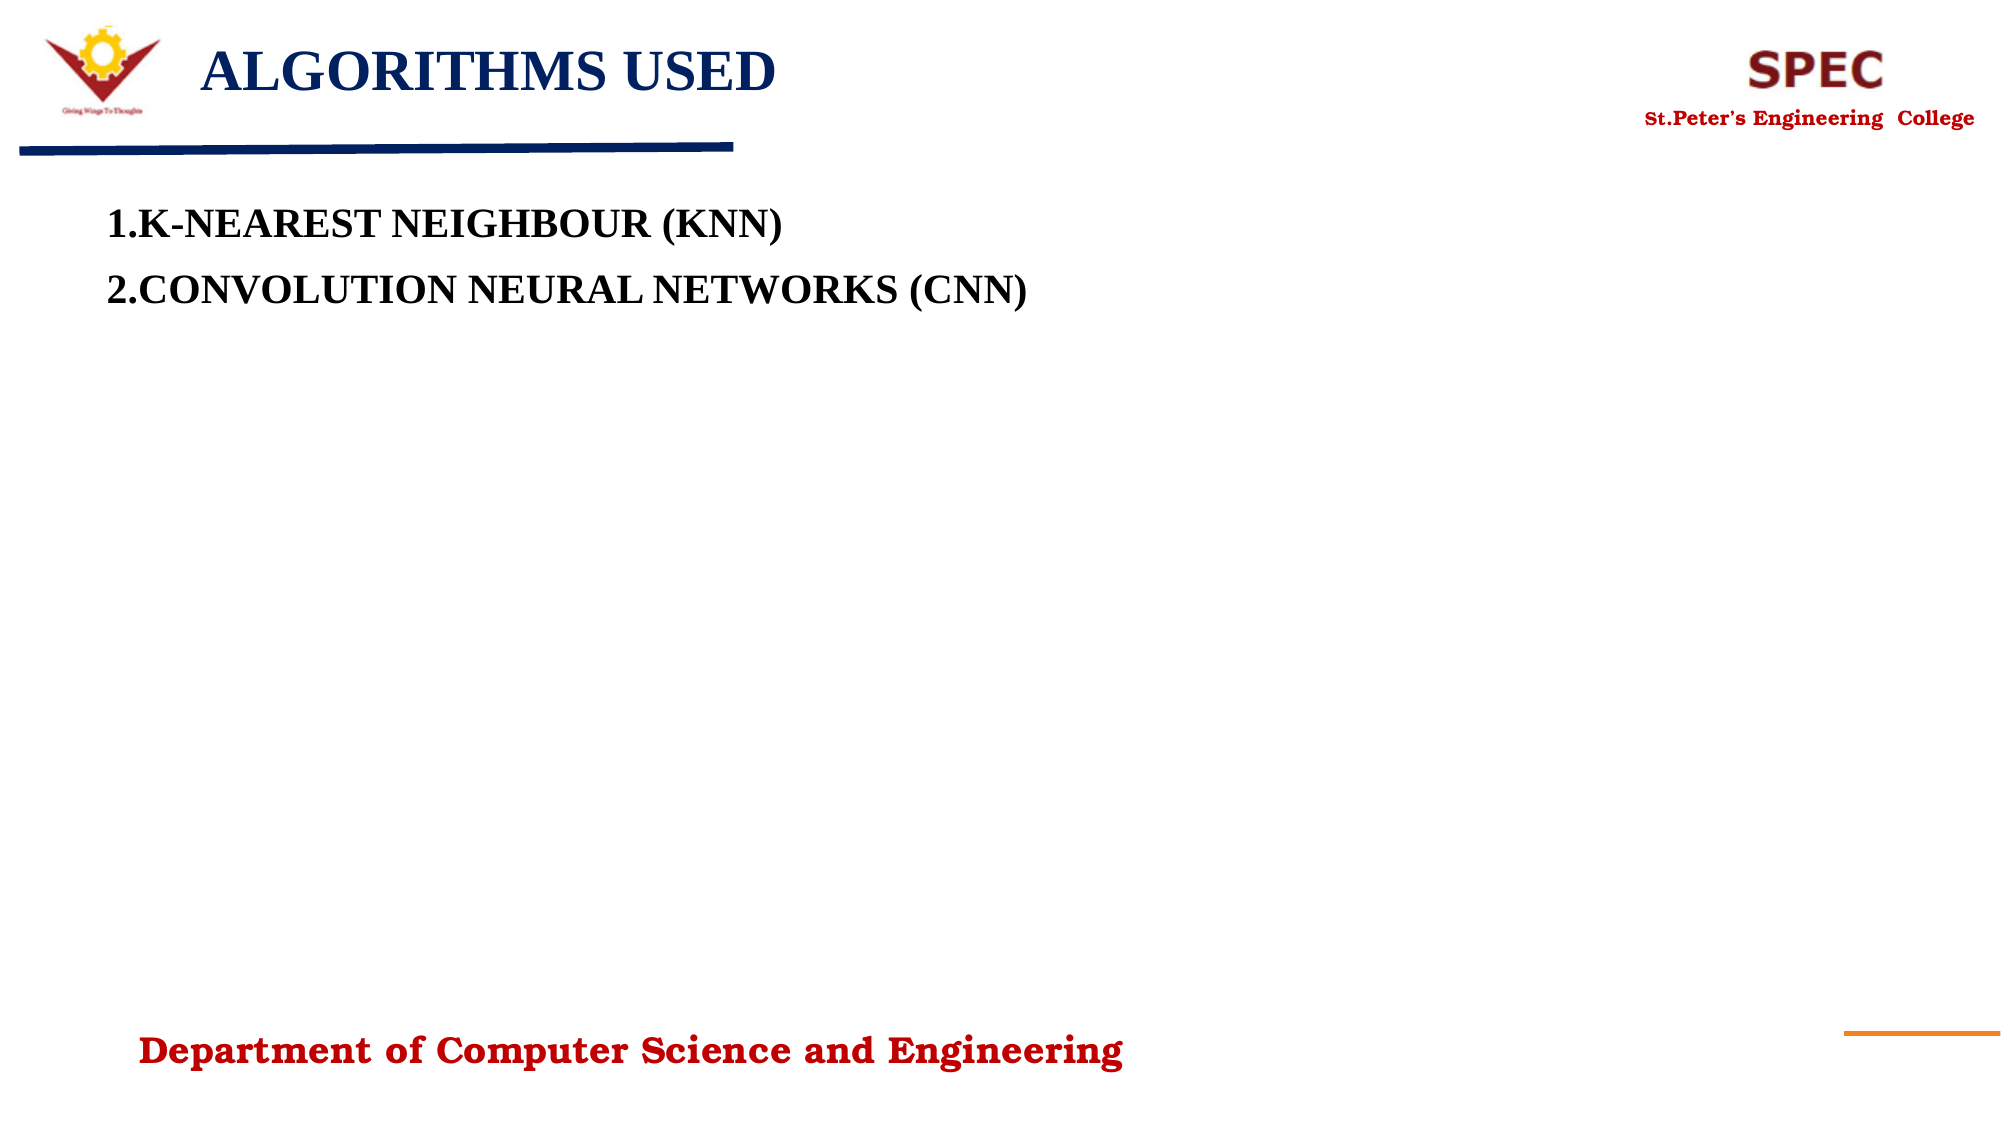

# ALGORITHMS USED
1.K-NEAREST NEIGHBOUR (KNN)
2.CONVOLUTION NEURAL NETWORKS (CNN)